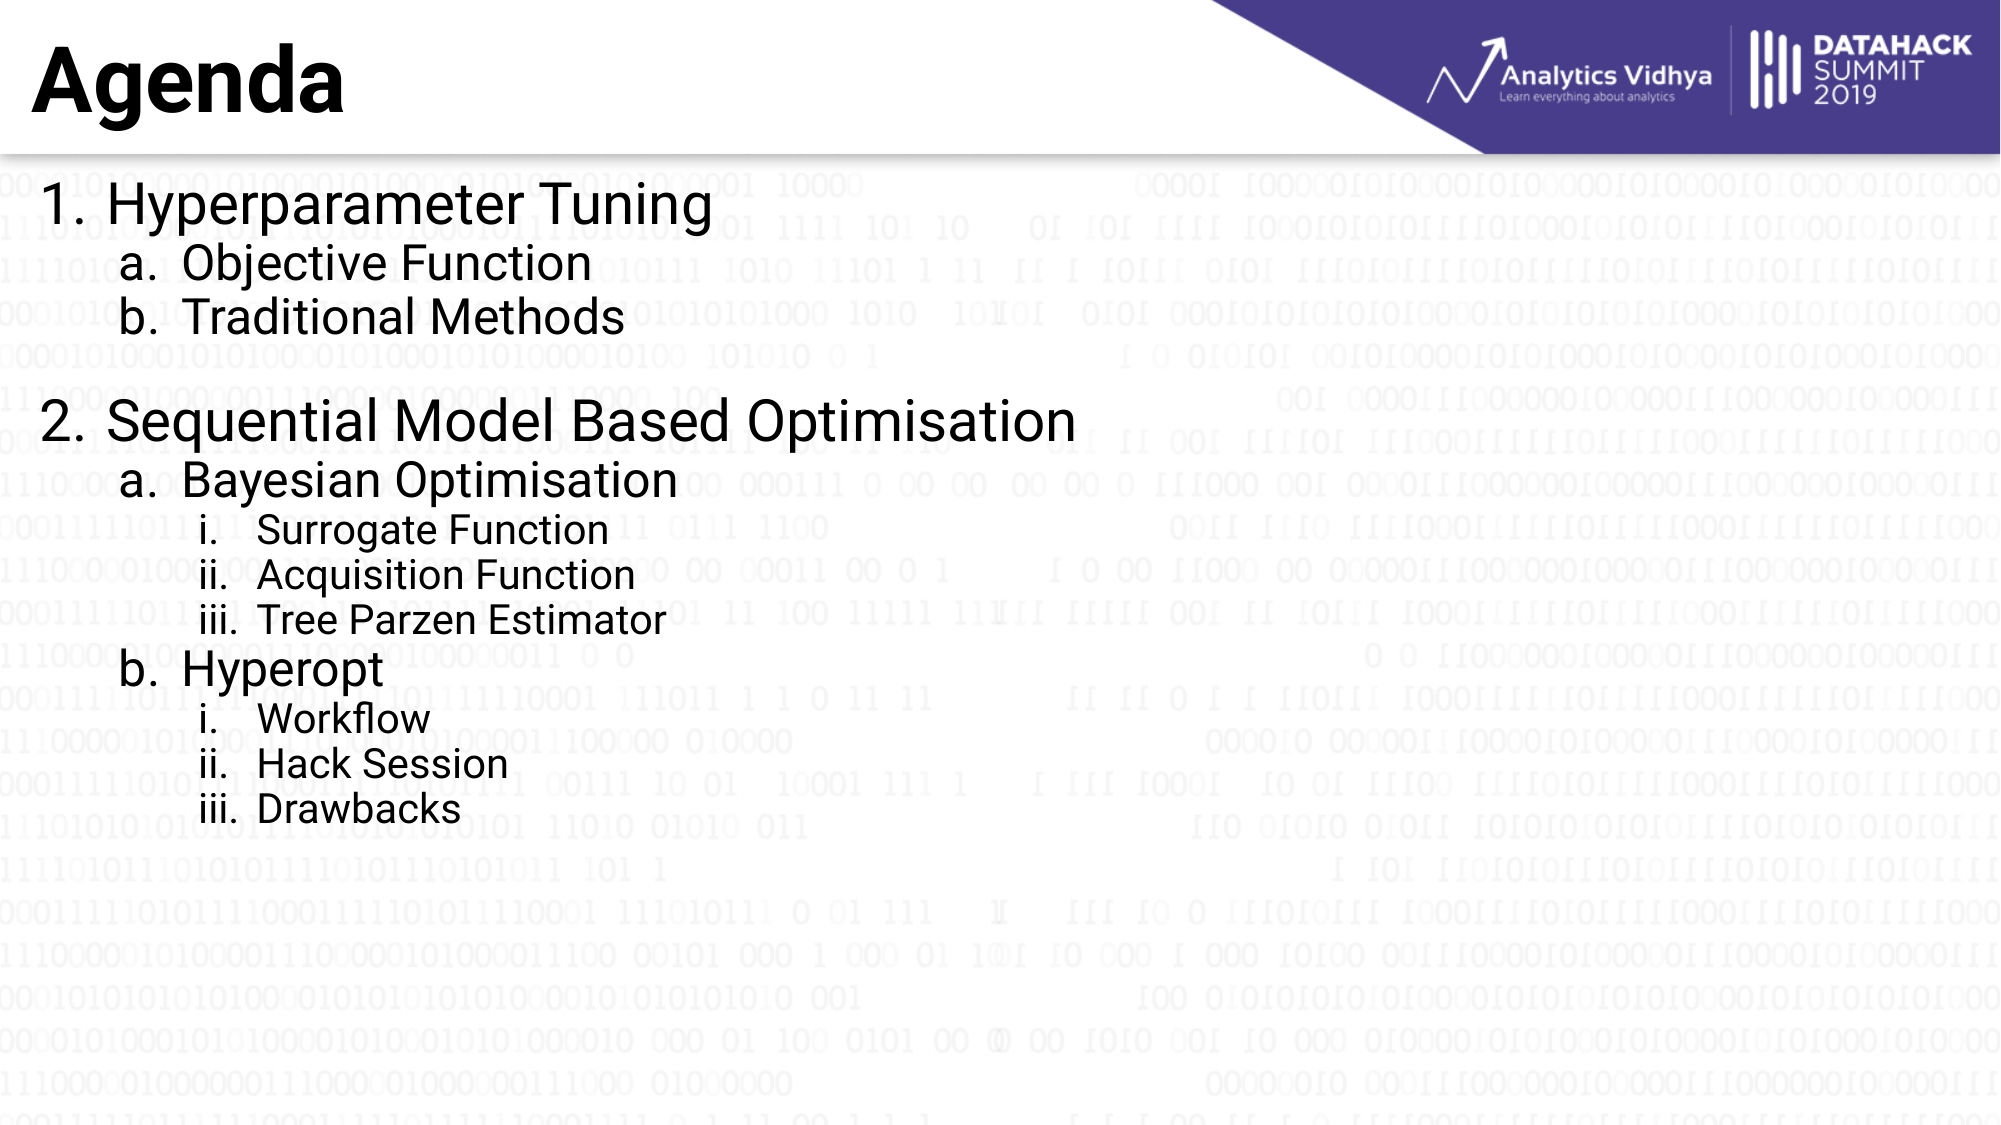

# Agenda
Hyperparameter Tuning
Objective Function
Traditional Methods

Sequential Model Based Optimisation
Bayesian Optimisation
Surrogate Function
Acquisition Function
Tree Parzen Estimator
Hyperopt
Workflow
Hack Session
Drawbacks